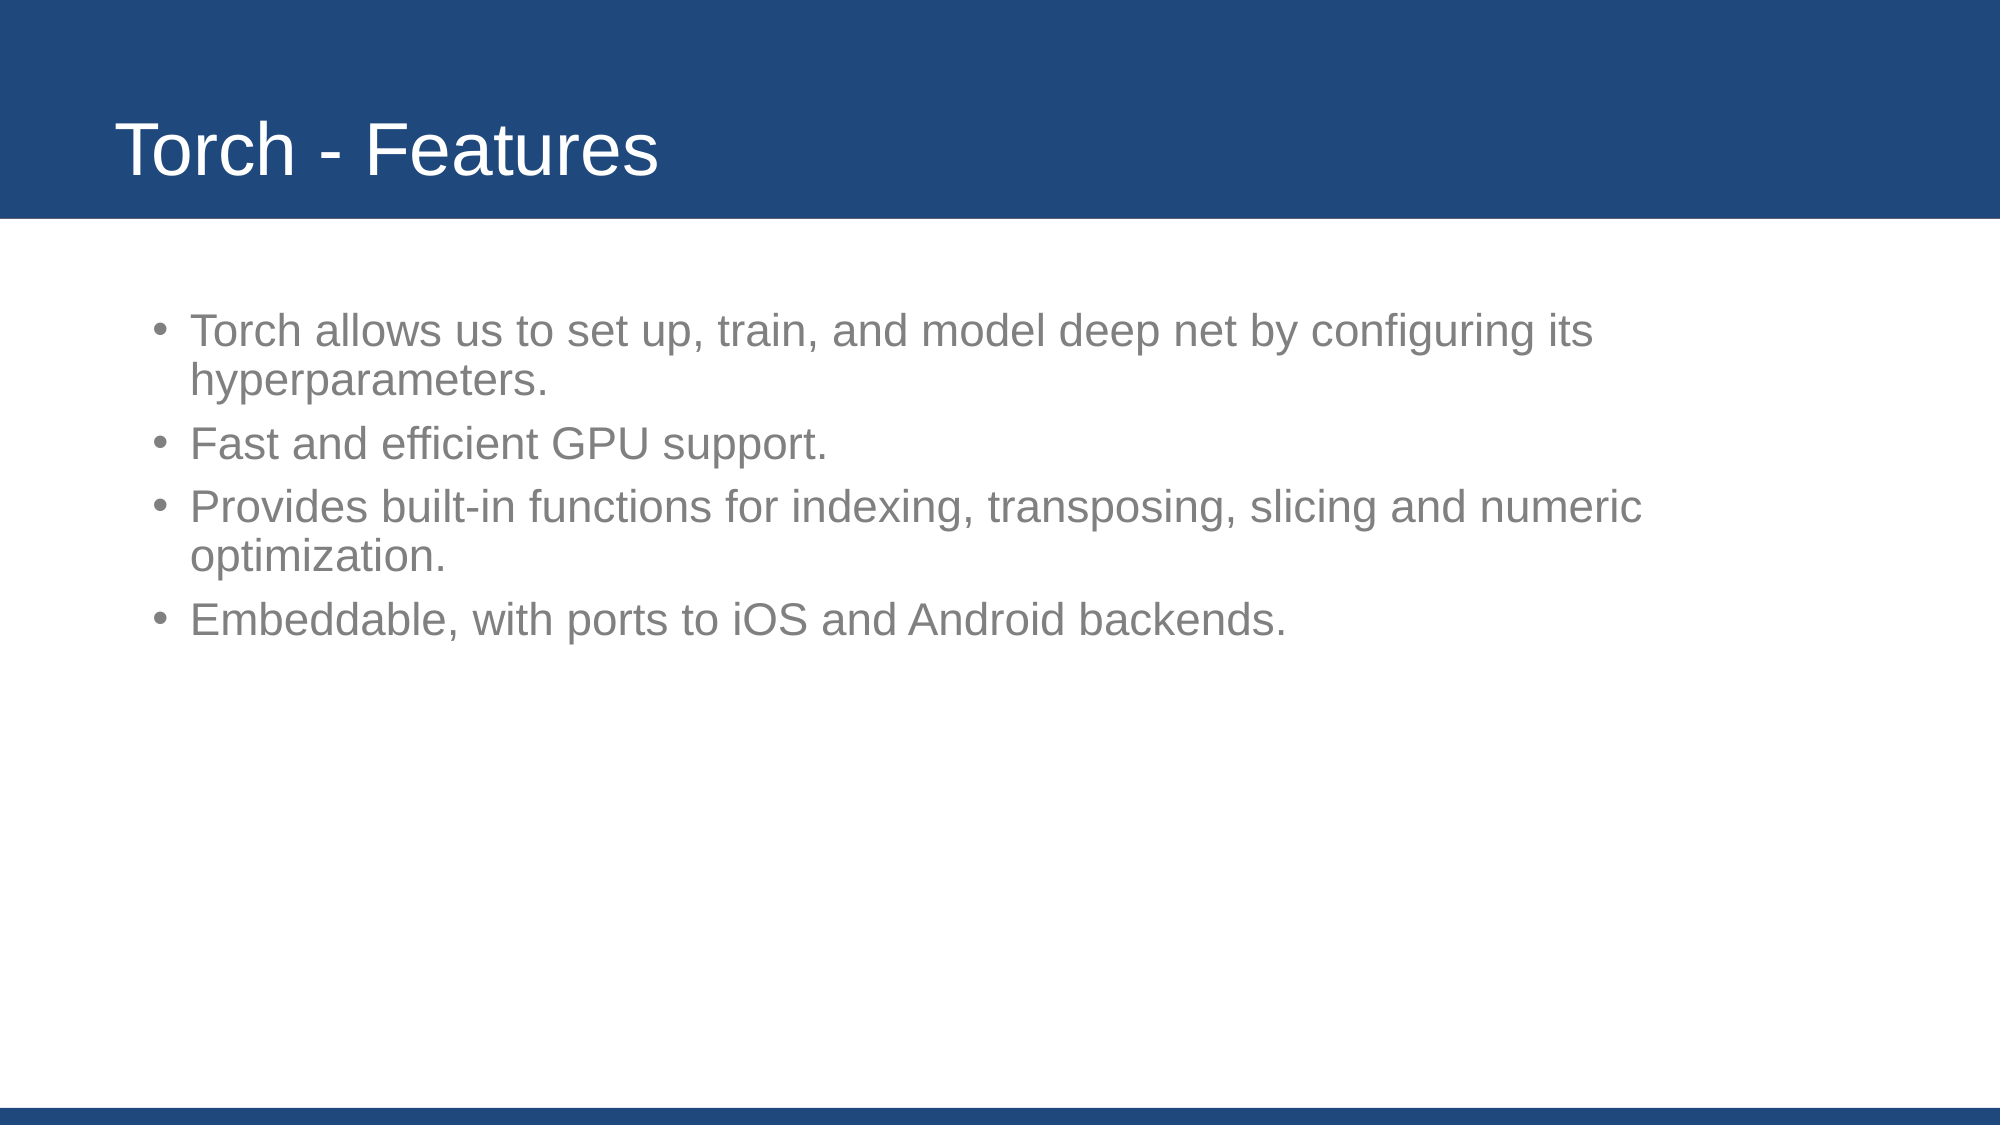

# Torch - Features
Torch allows us to set up, train, and model deep net by configuring its hyperparameters.
Fast and efficient GPU support.
Provides built-in functions for indexing, transposing, slicing and numeric optimization.
Embeddable, with ports to iOS and Android backends.